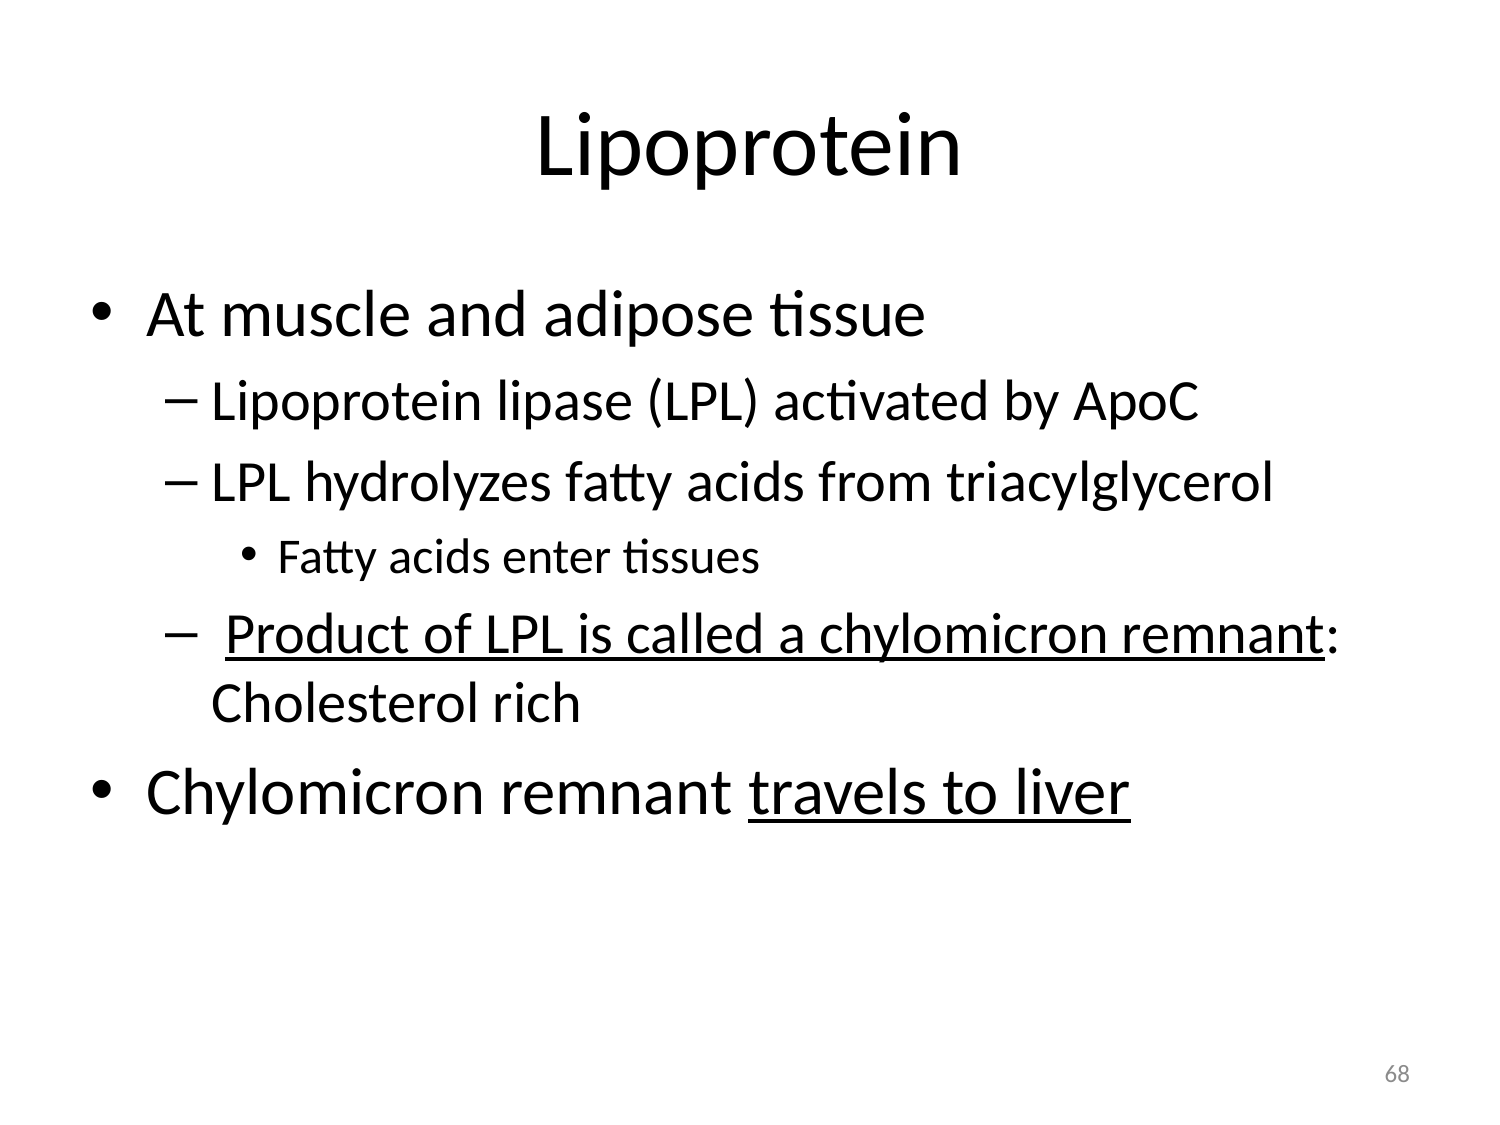

# Lipoprotein
At muscle and adipose tissue
Lipoprotein lipase (LPL) activated by ApoC
LPL hydrolyzes fatty acids from triacylglycerol
Fatty acids enter tissues
 Product of LPL is called a chylomicron remnant: Cholesterol rich
Chylomicron remnant travels to liver

68